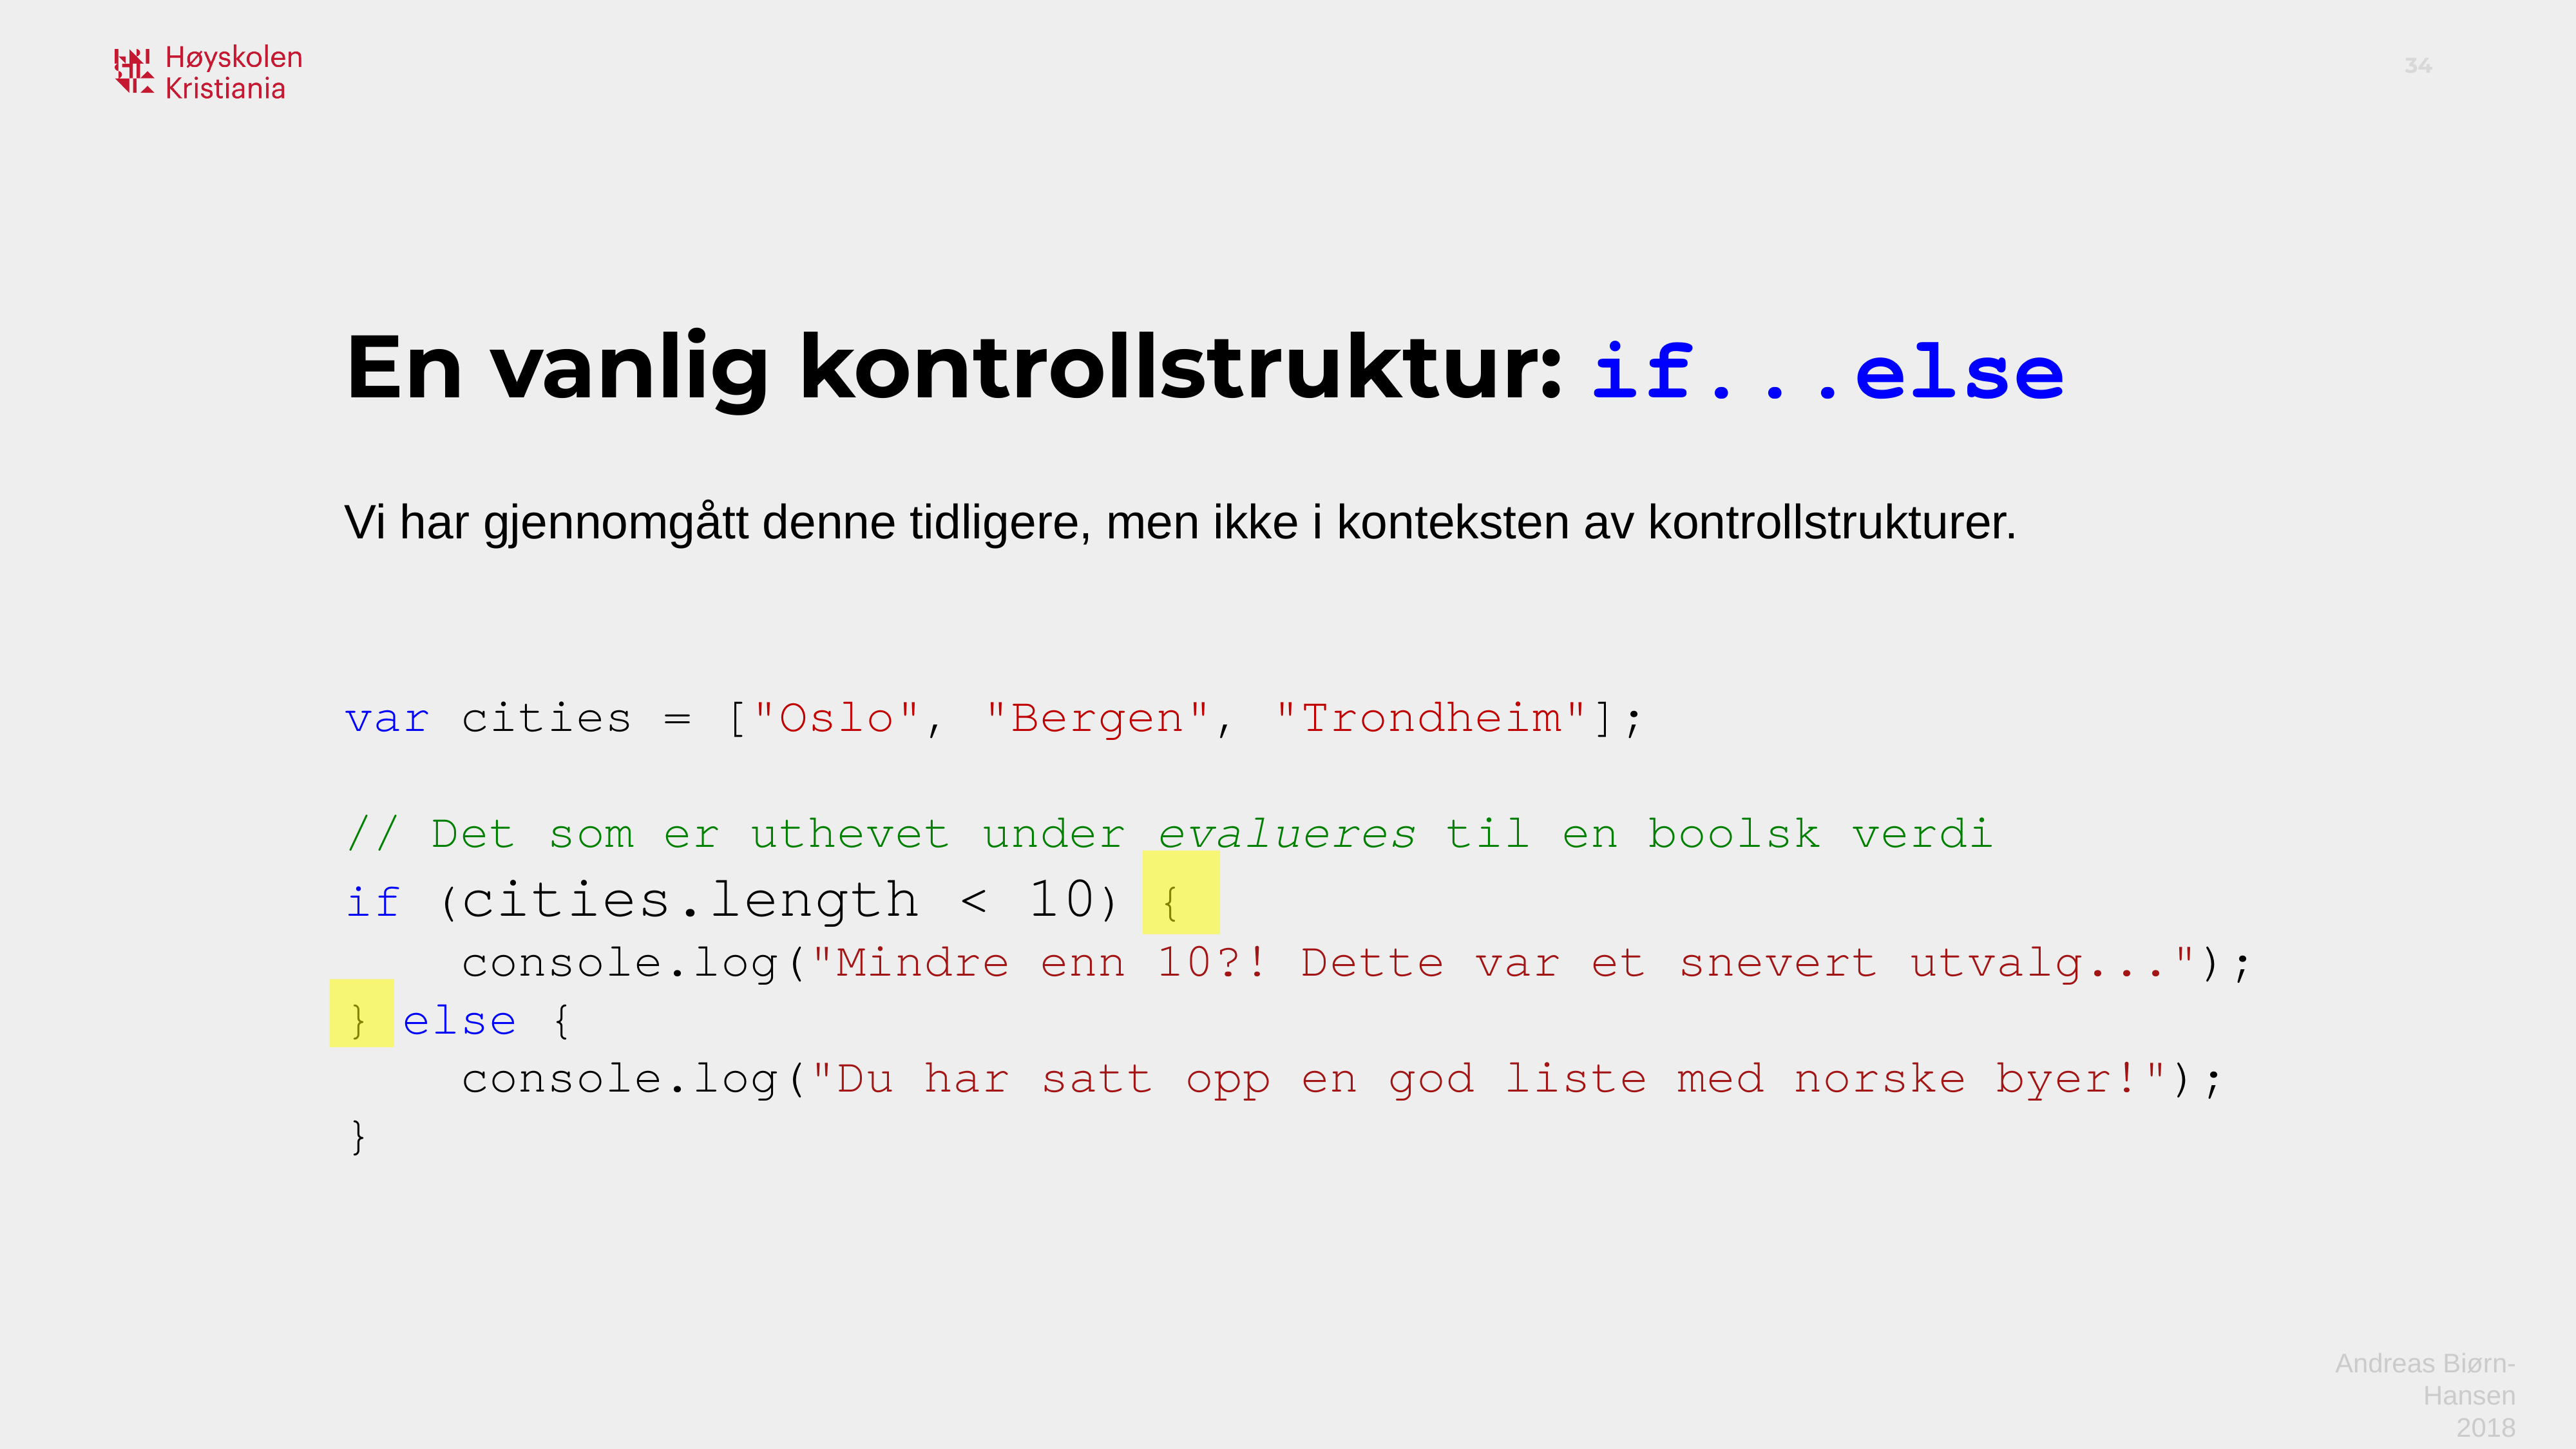

En vanlig kontrollstruktur: if...else
Vi har gjennomgått denne tidligere, men ikke i konteksten av kontrollstrukturer.

var cities = ["Oslo", "Bergen", "Trondheim"];
// Det som er uthevet under evalueres til en boolsk verdi
if (cities.length < 10) {
    console.log("Mindre enn 10?! Dette var et snevert utvalg...");
} else {
    console.log("Du har satt opp en god liste med norske byer!");
}